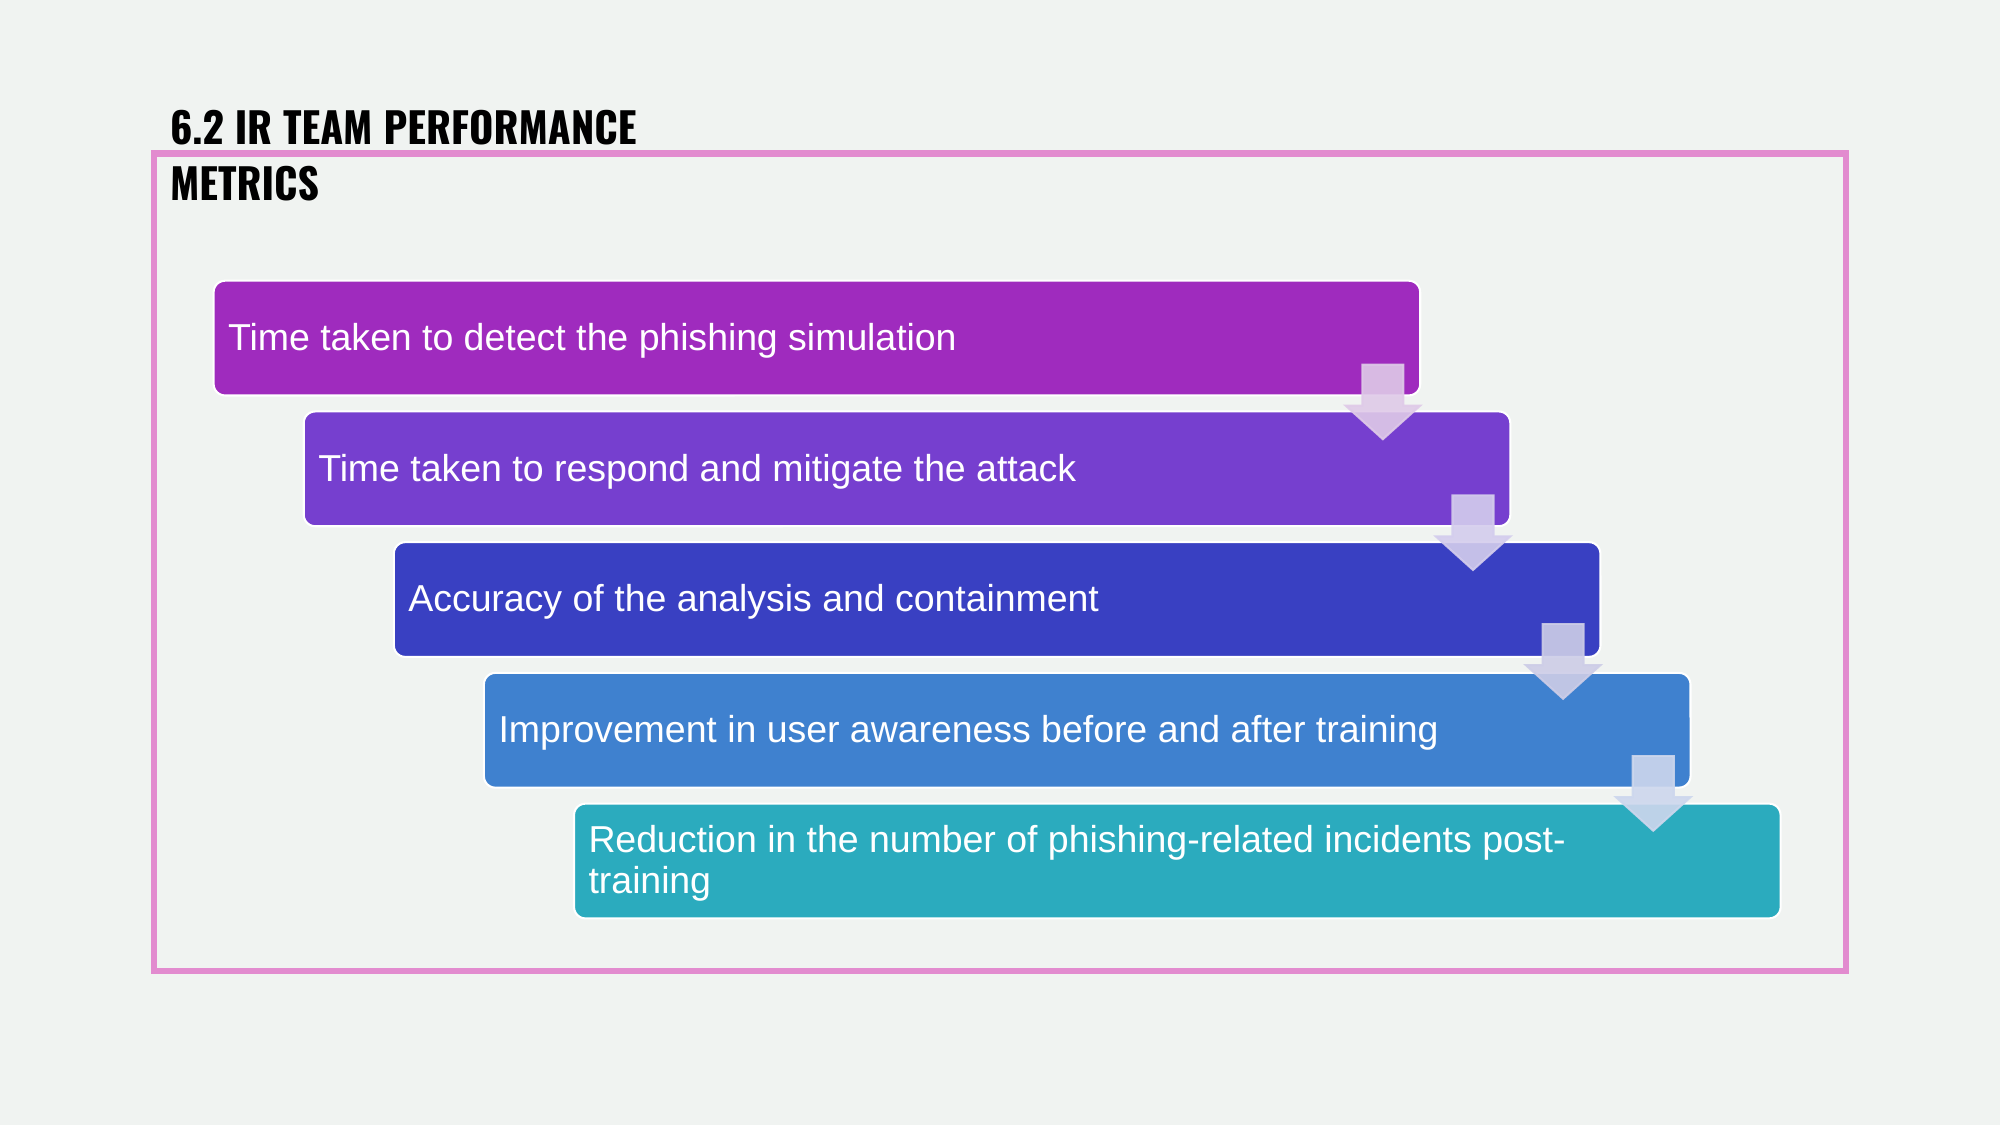

6.2 IR TEAM PERFORMANCE METRICS

Time taken to detect the phishing simulation

Time taken to respond and mitigate the attack

Accuracy of the analysis and containment

Improvement in user awareness before and after training

Reduction in the number of phishing-related incidents post-training